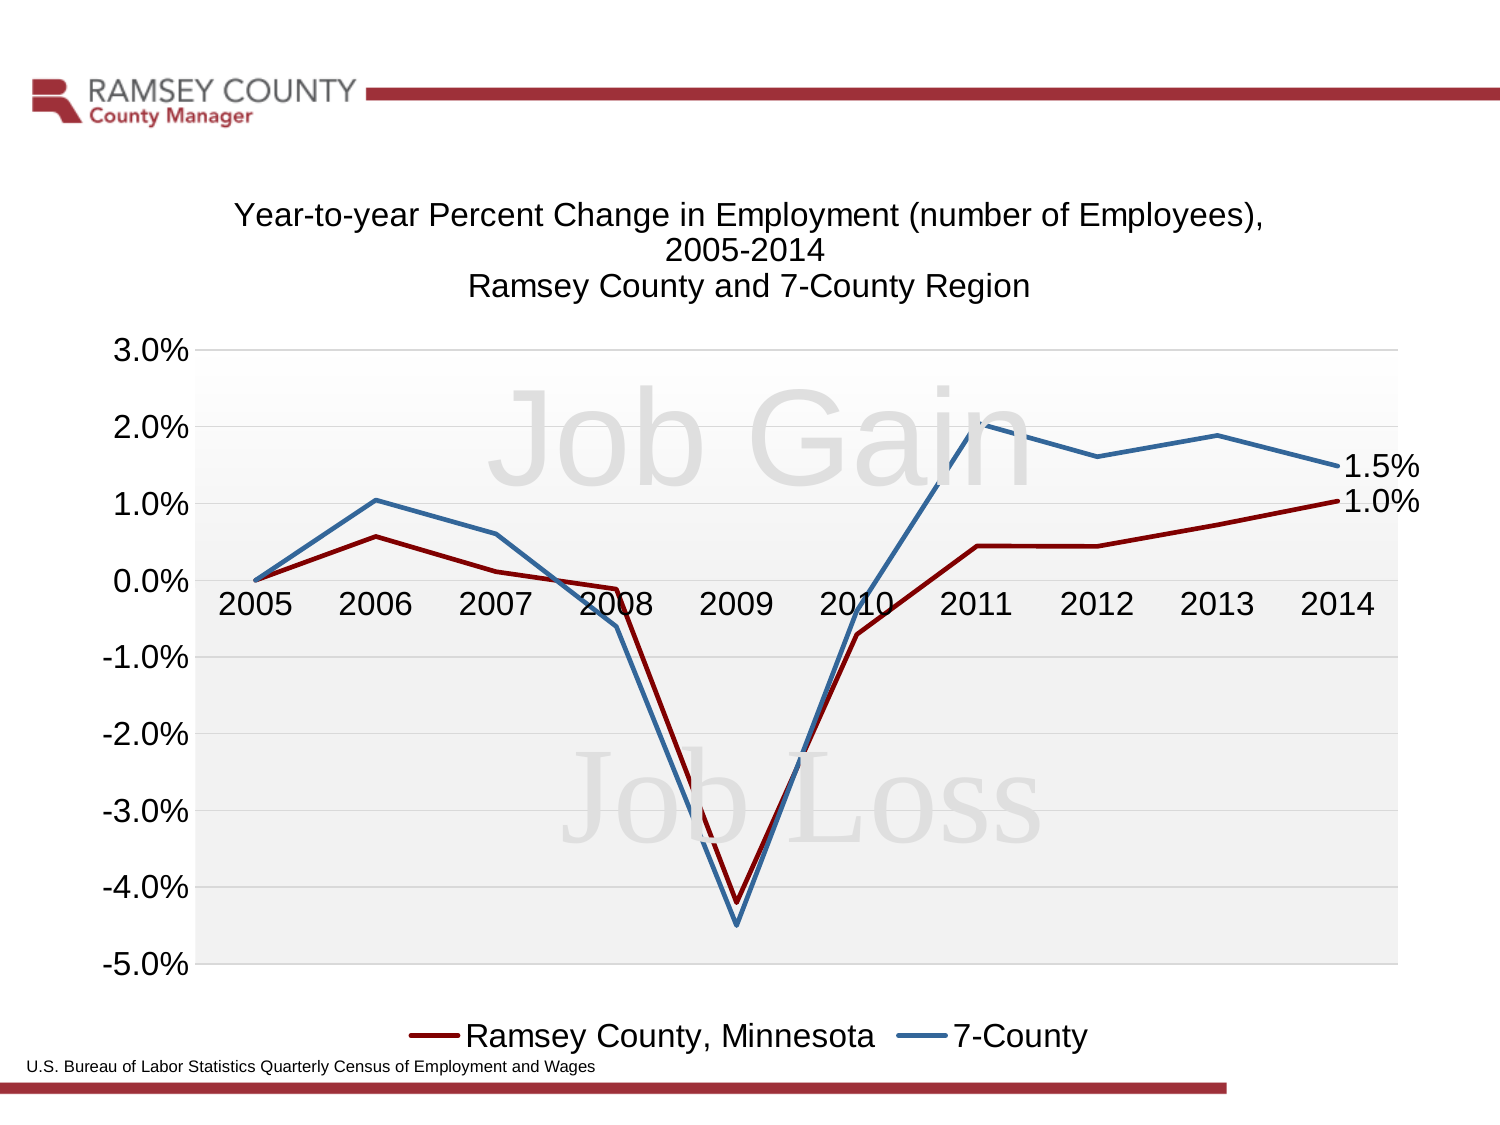

### Chart: Year-to-year Percent Change in Employment (number of Employees), 2005-2014
Ramsey County and 7-County Region

| Category | Ramsey County, Minnesota | 7-County |
|---|---|---|
| 2005 | 0.0 | 0.0 |
| 2006 | 0.005708140451104375 | 0.010456935487301349 |
| 2007 | 0.0011154041621271725 | 0.006040446586651438 |
| 2008 | -0.0011581845080494413 | -0.0060452528268815035 |
| 2009 | -0.04201272206121871 | -0.04499870519936801 |
| 2010 | -0.0070716720893599355 | -0.004010783227832684 |
| 2011 | 0.004465338882550661 | 0.020482778641821693 |
| 2012 | 0.004417547461155623 | 0.016090221397396756 |
| 2013 | 0.007212190128678949 | 0.018874558623064006 |
| 2014 | 0.010312730020388294 | 0.014872424762017927 |
U.S. Bureau of Labor Statistics Quarterly Census of Employment and Wages